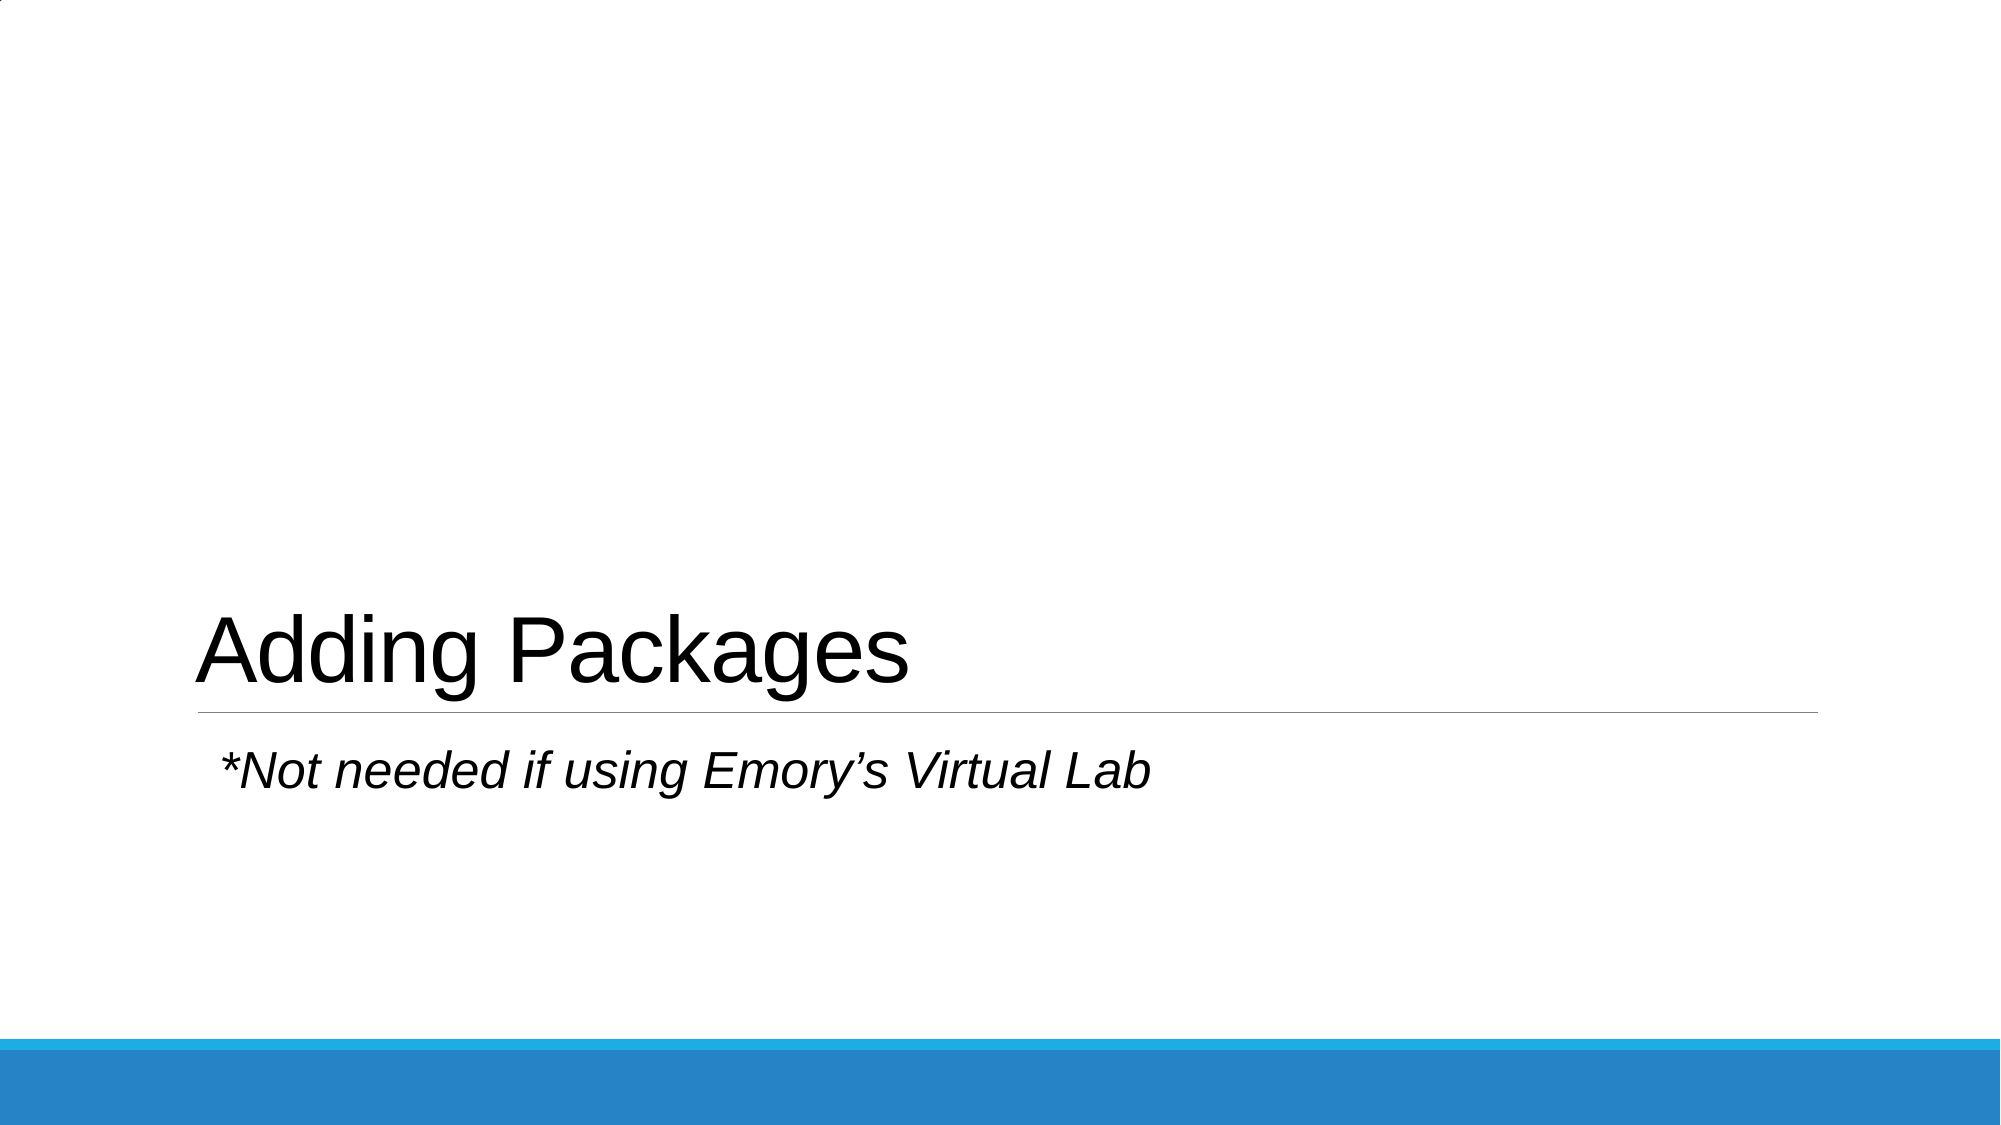

# Adding Packages
*Not needed if using Emory’s Virtual Lab